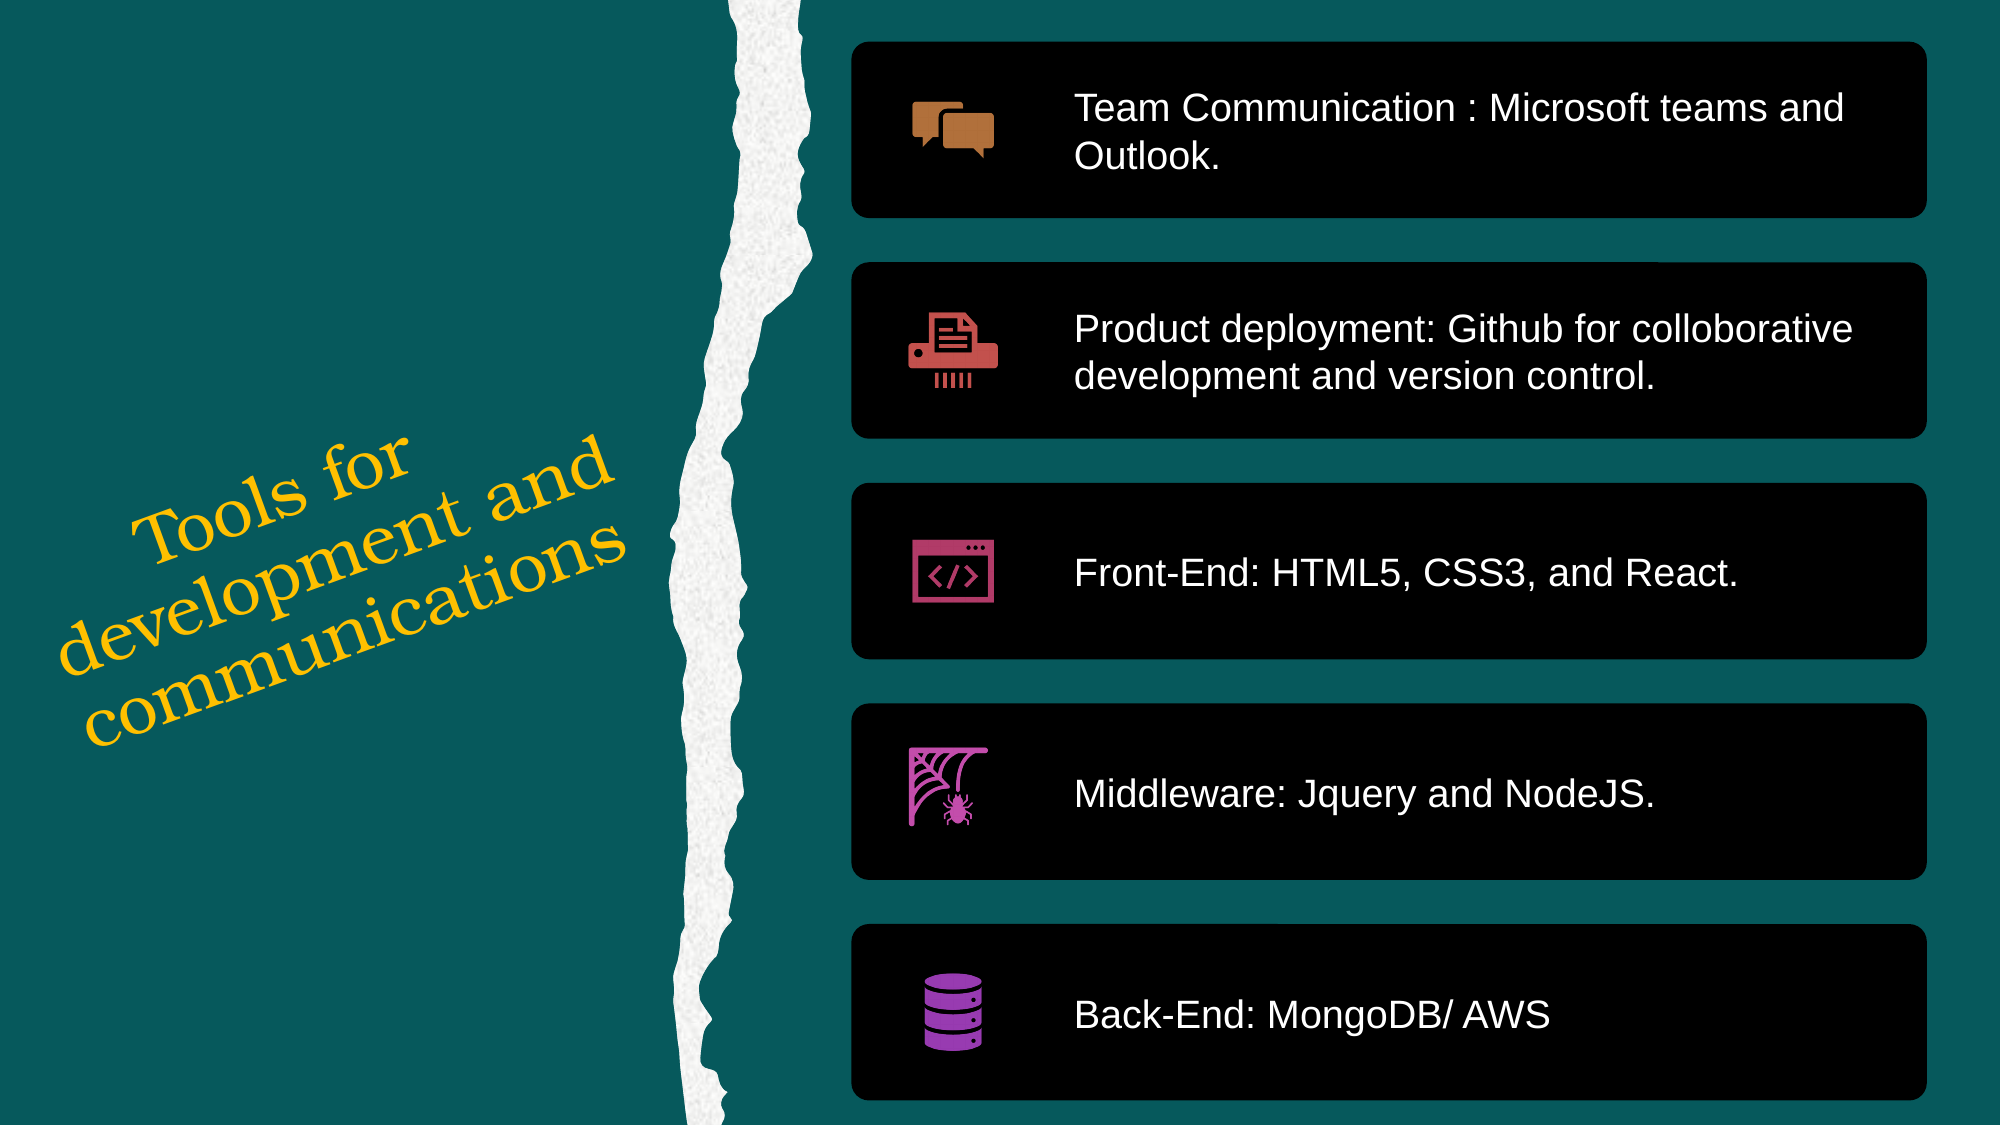

Team Communication : Microsoft teams and Outlook.
Product deployment: Github for colloborative development and version control.
Front-End: HTML5, CSS3, and React.
Middleware: Jquery and NodeJS.
Back-End: MongoDB/ AWS
     Tools for development and communications